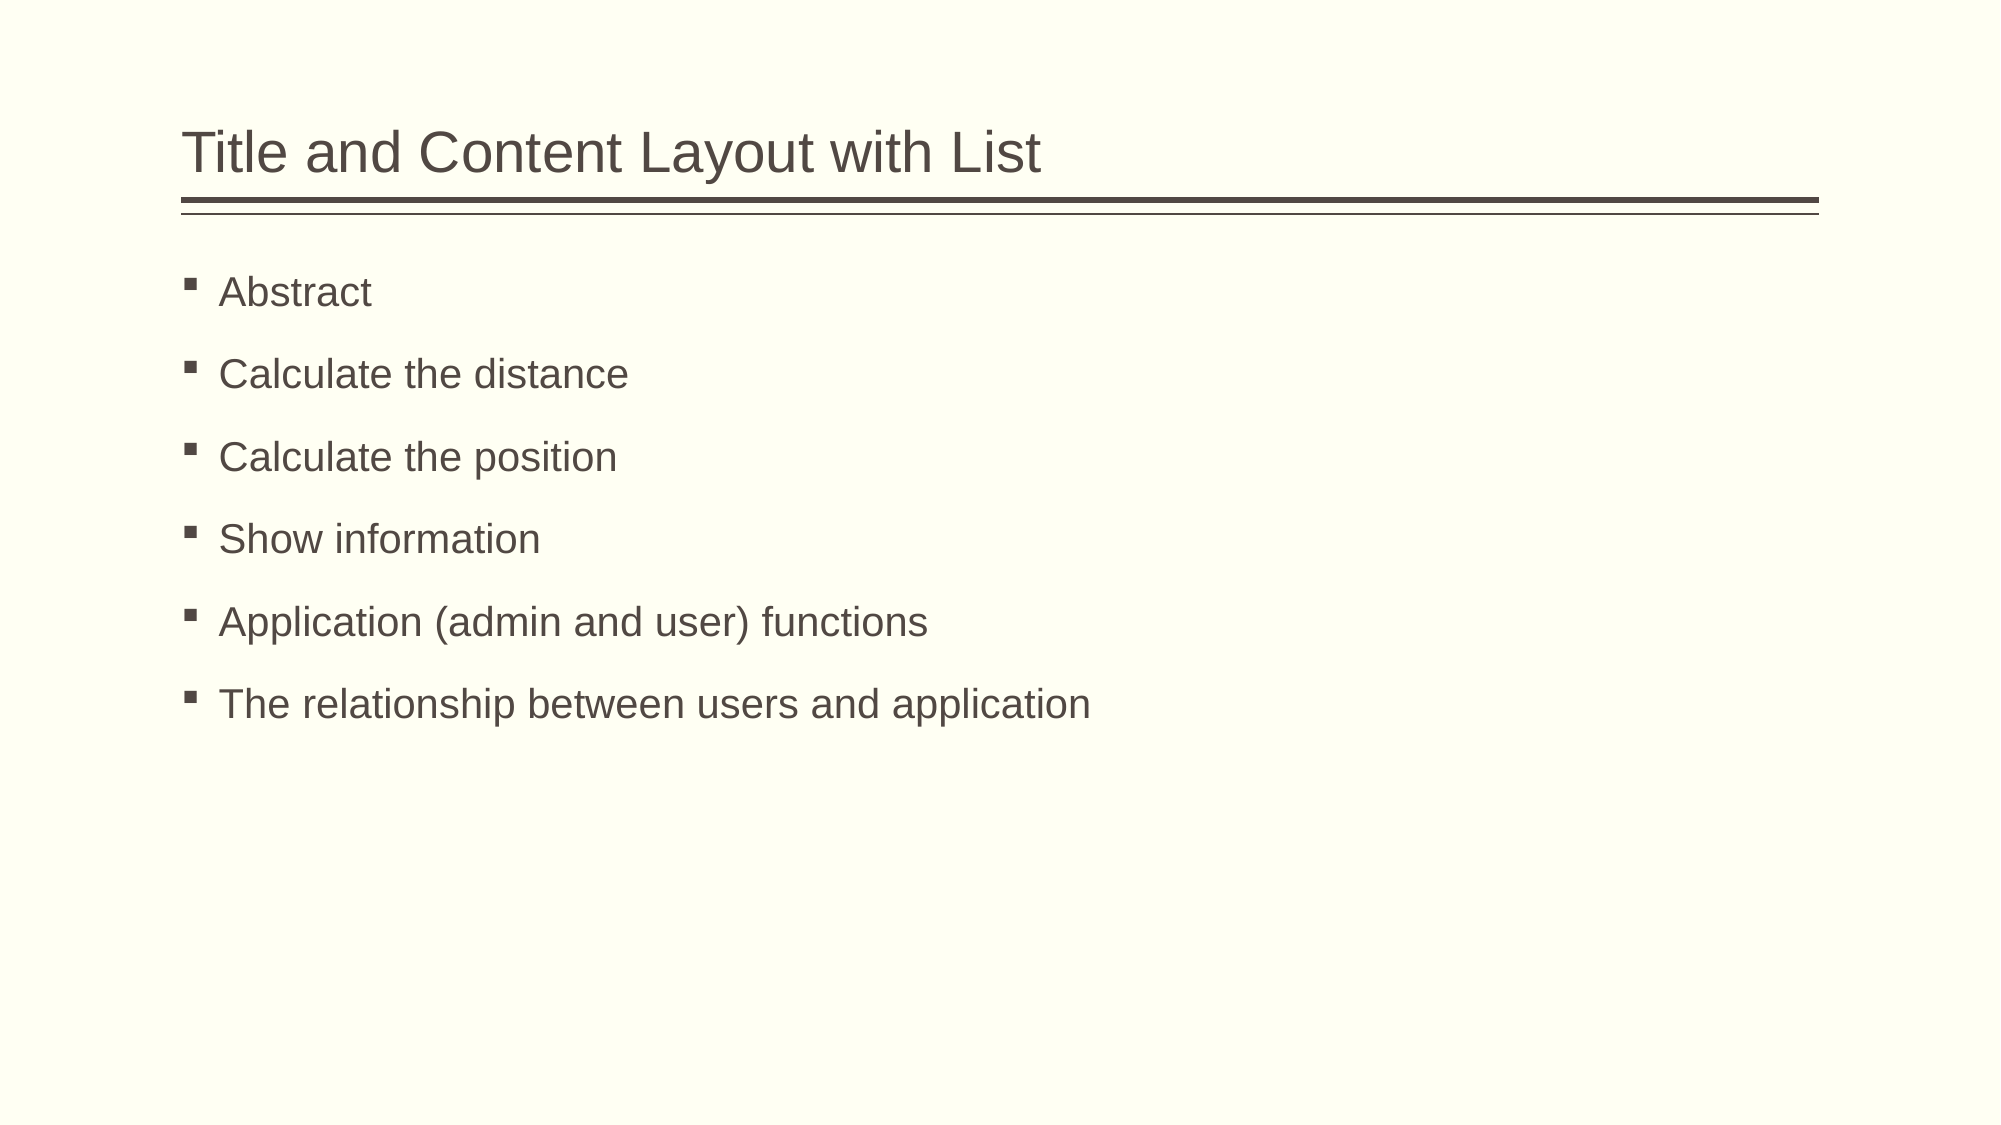

# Title and Content Layout with List
Abstract
Calculate the distance
Calculate the position
Show information
Application (admin and user) functions
The relationship between users and application